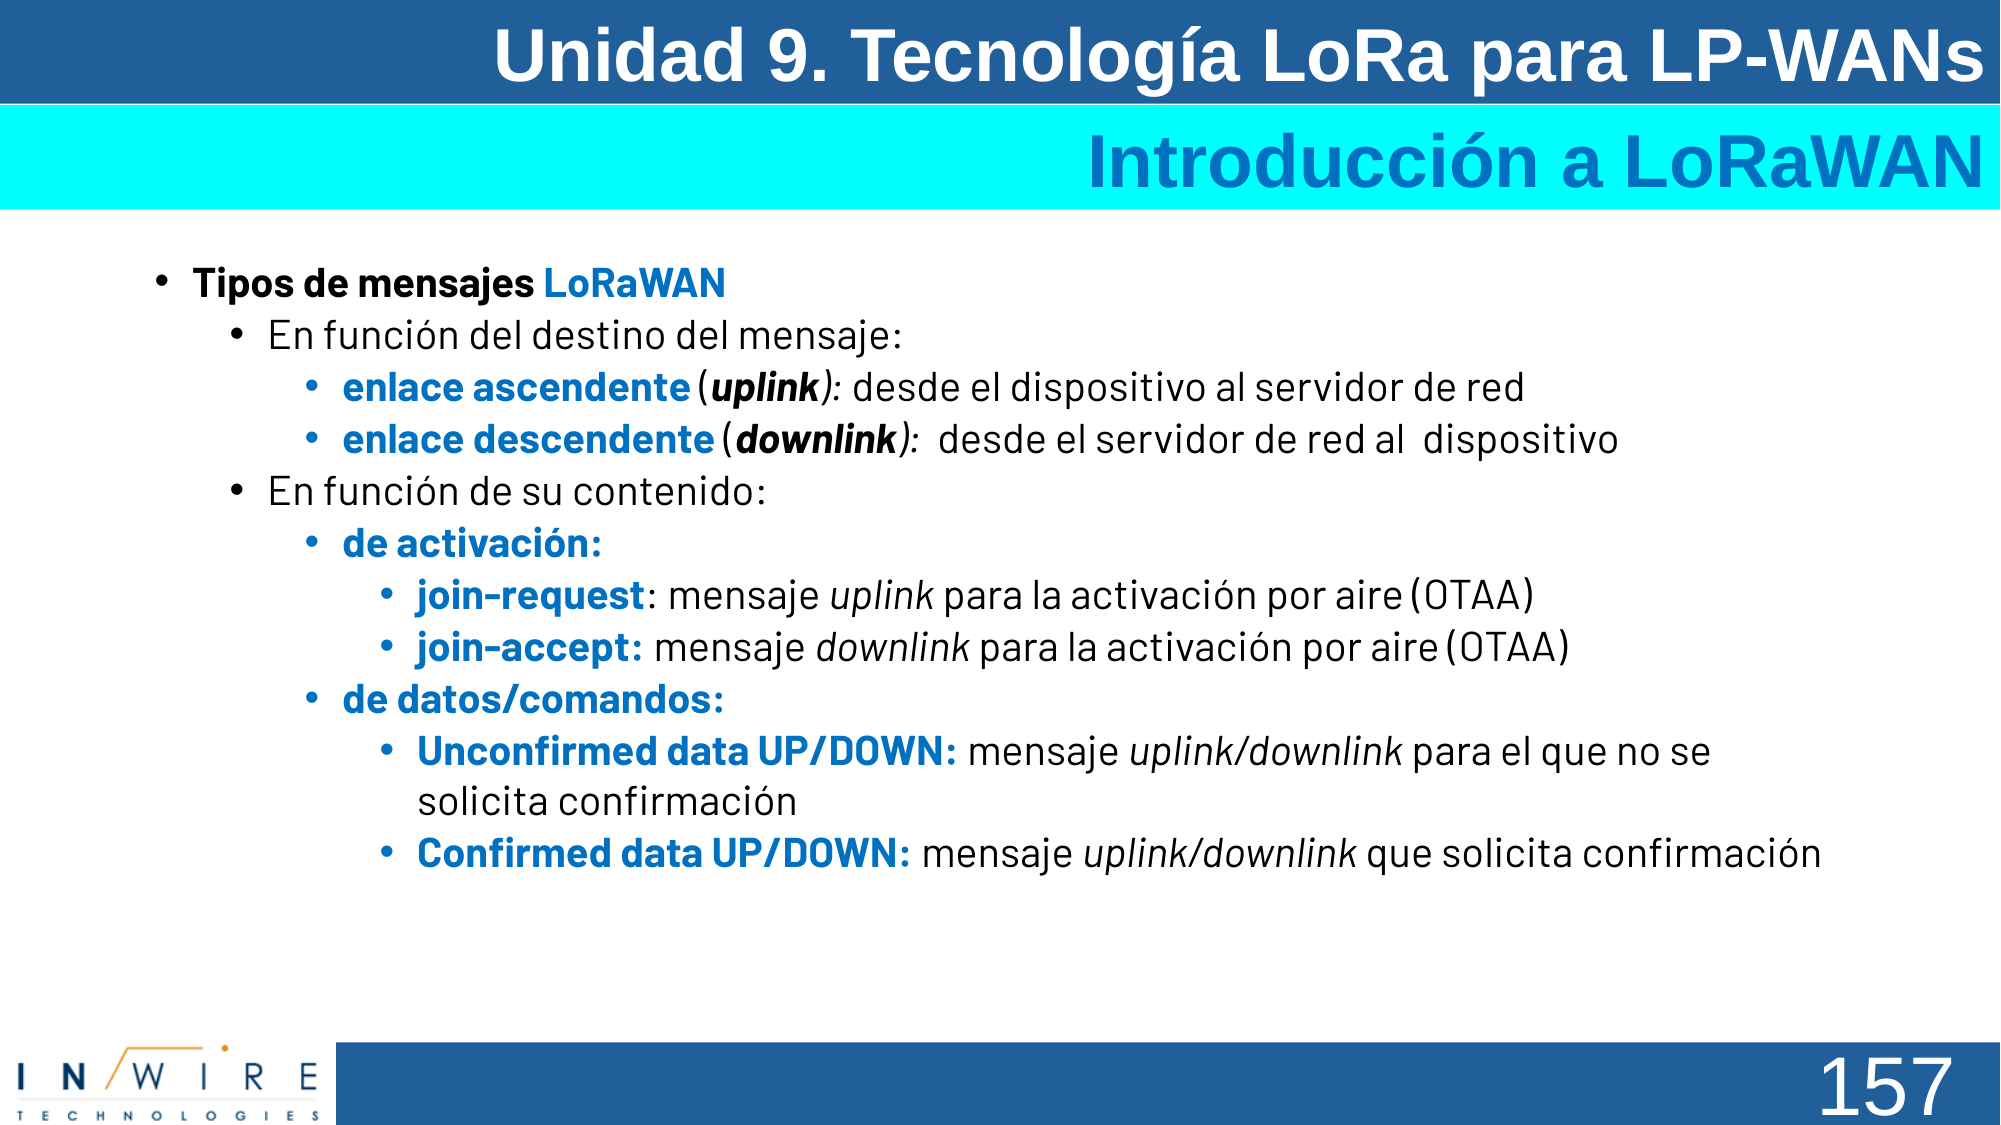

Unidad 9. Tecnología LoRa para LP-WANs
# Día 1
Introducción a LoRaWAN
Tipos de mensajes LoRaWAN
En función del destino del mensaje:
enlace ascendente (uplink): desde el dispositivo al servidor de red
enlace descendente (downlink):  desde el servidor de red al  dispositivo
En función de su contenido:
de activación:
join-request: mensaje uplink para la activación por aire (OTAA)
join-accept: mensaje downlink para la activación por aire (OTAA)
de datos/comandos:
Unconfirmed data UP/DOWN: mensaje uplink/downlink para el que no se solicita confirmación
Confirmed data UP/DOWN: mensaje uplink/downlink que solicita confirmación